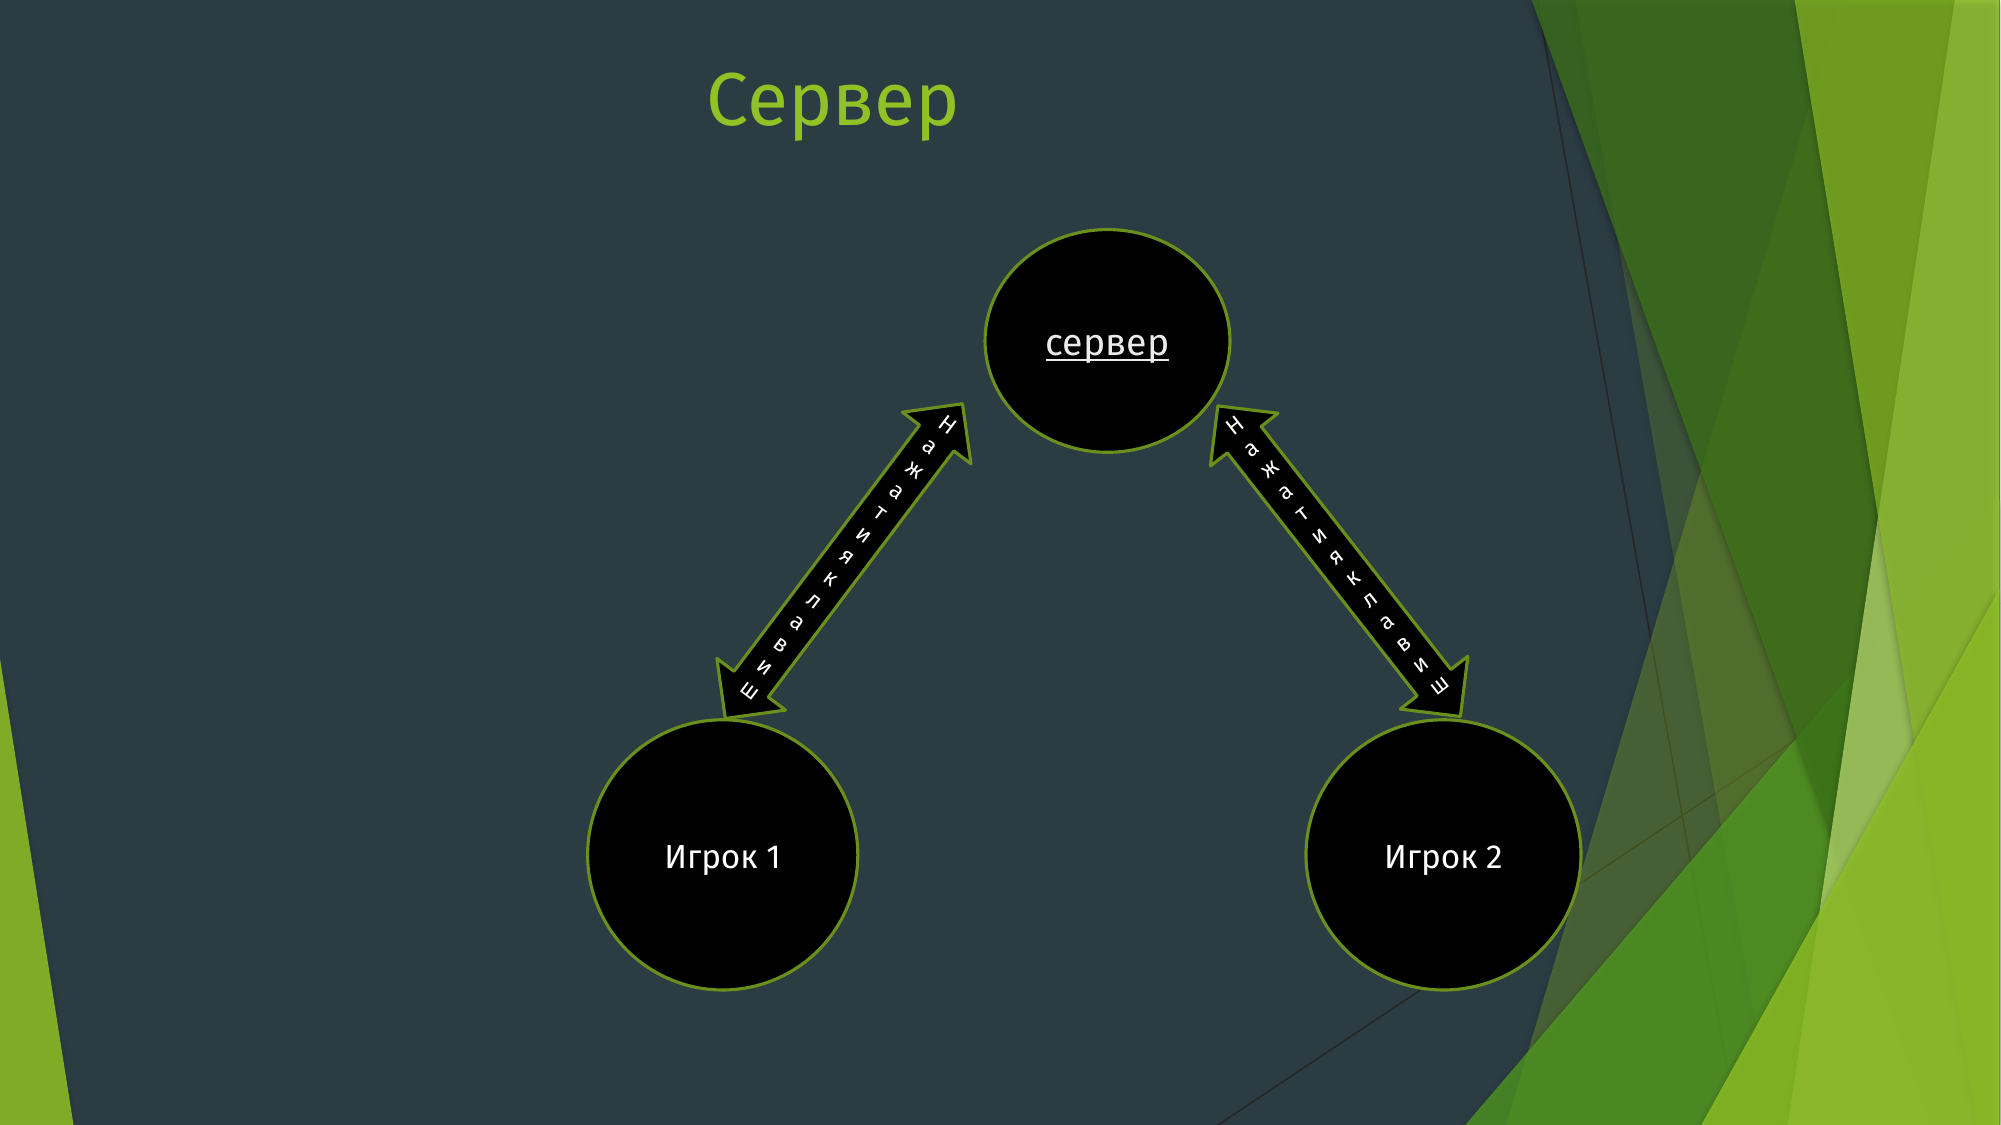

# Сервер
сервер

Нажатияклавиш
Нажатияклавиш
Игрок 1
Игрок 2